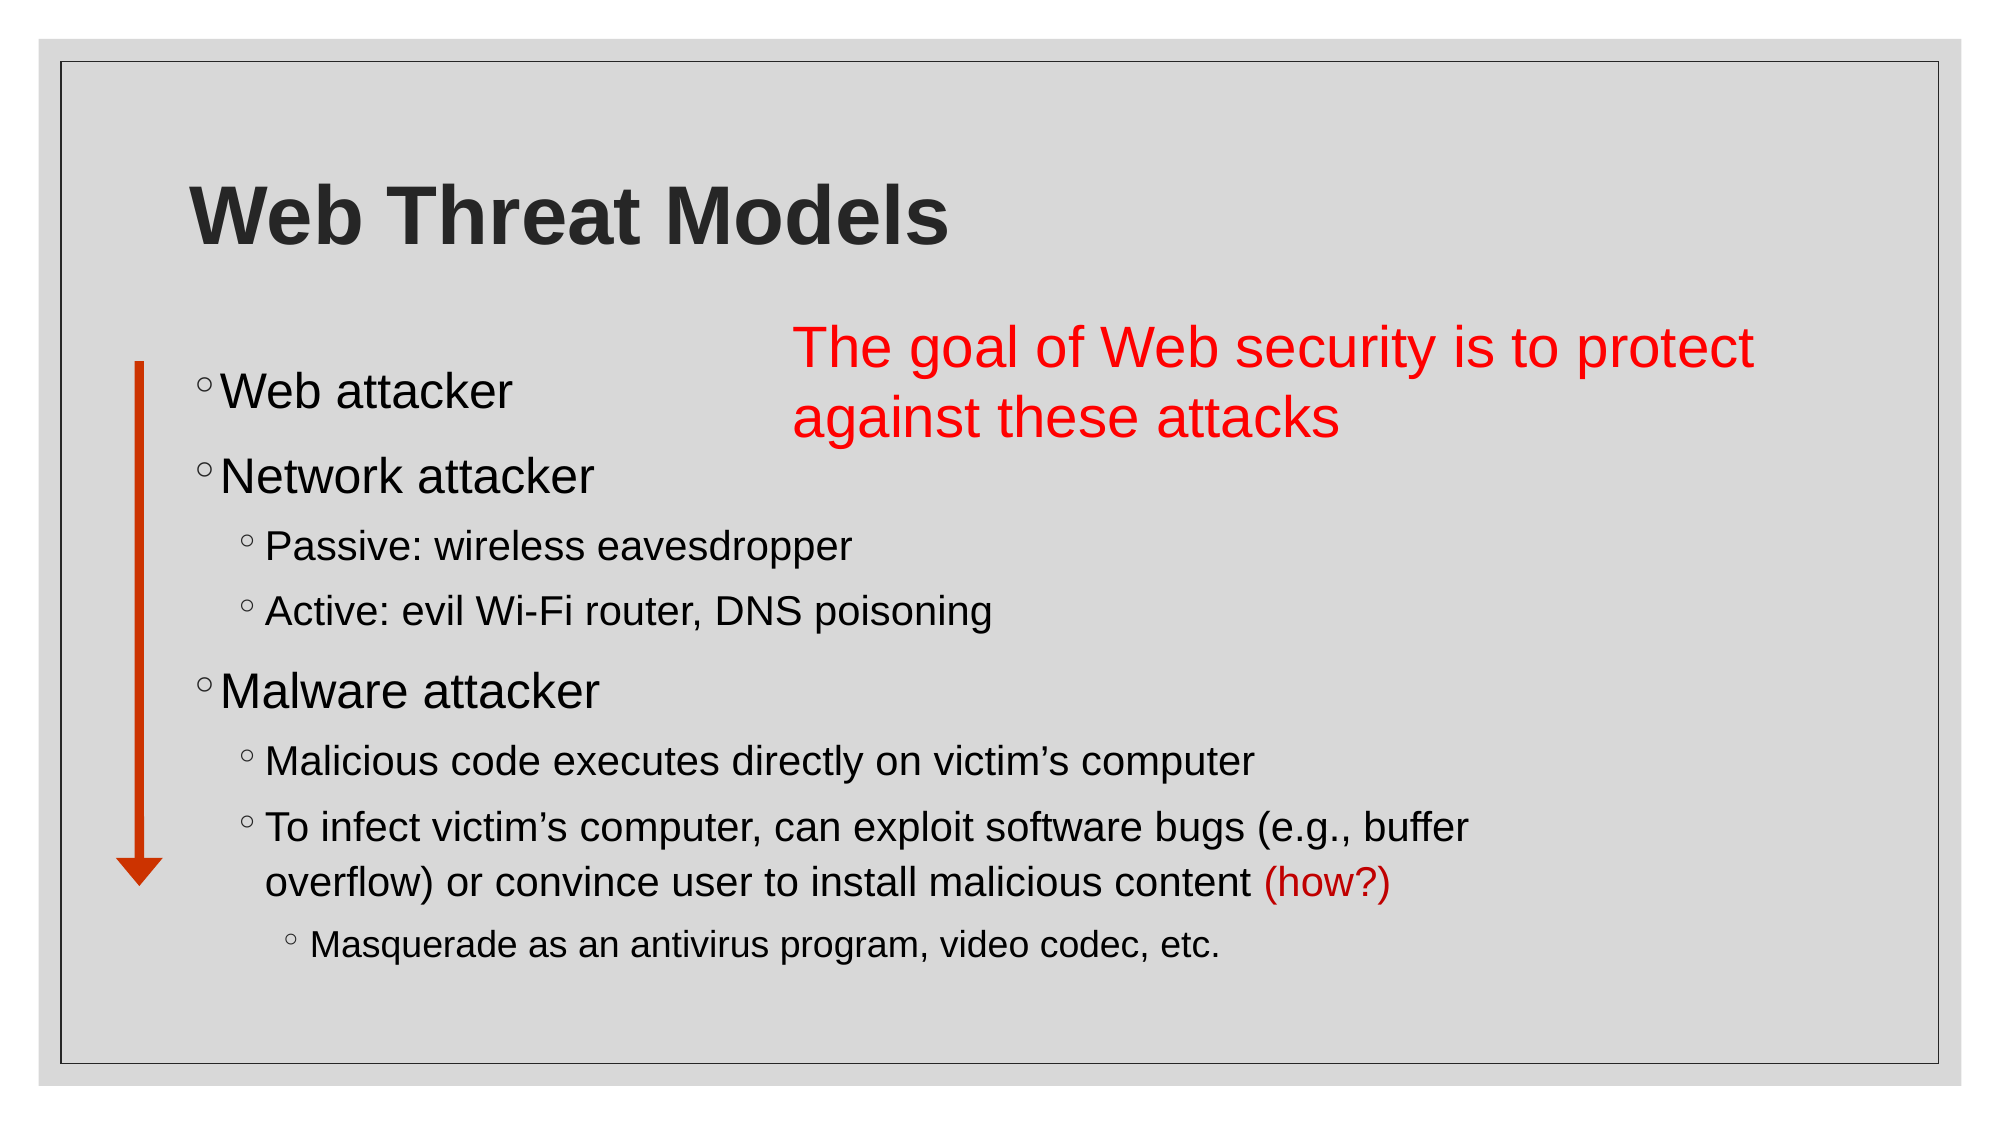

# Web Threat Models
The goal of Web security is to protect against these attacks
Web attacker
Network attacker
Passive: wireless eavesdropper
Active: evil Wi-Fi router, DNS poisoning
Malware attacker
Malicious code executes directly on victim’s computer
To infect victim’s computer, can exploit software bugs (e.g., buffer overflow) or convince user to install malicious content (how?)
Masquerade as an antivirus program, video codec, etc.